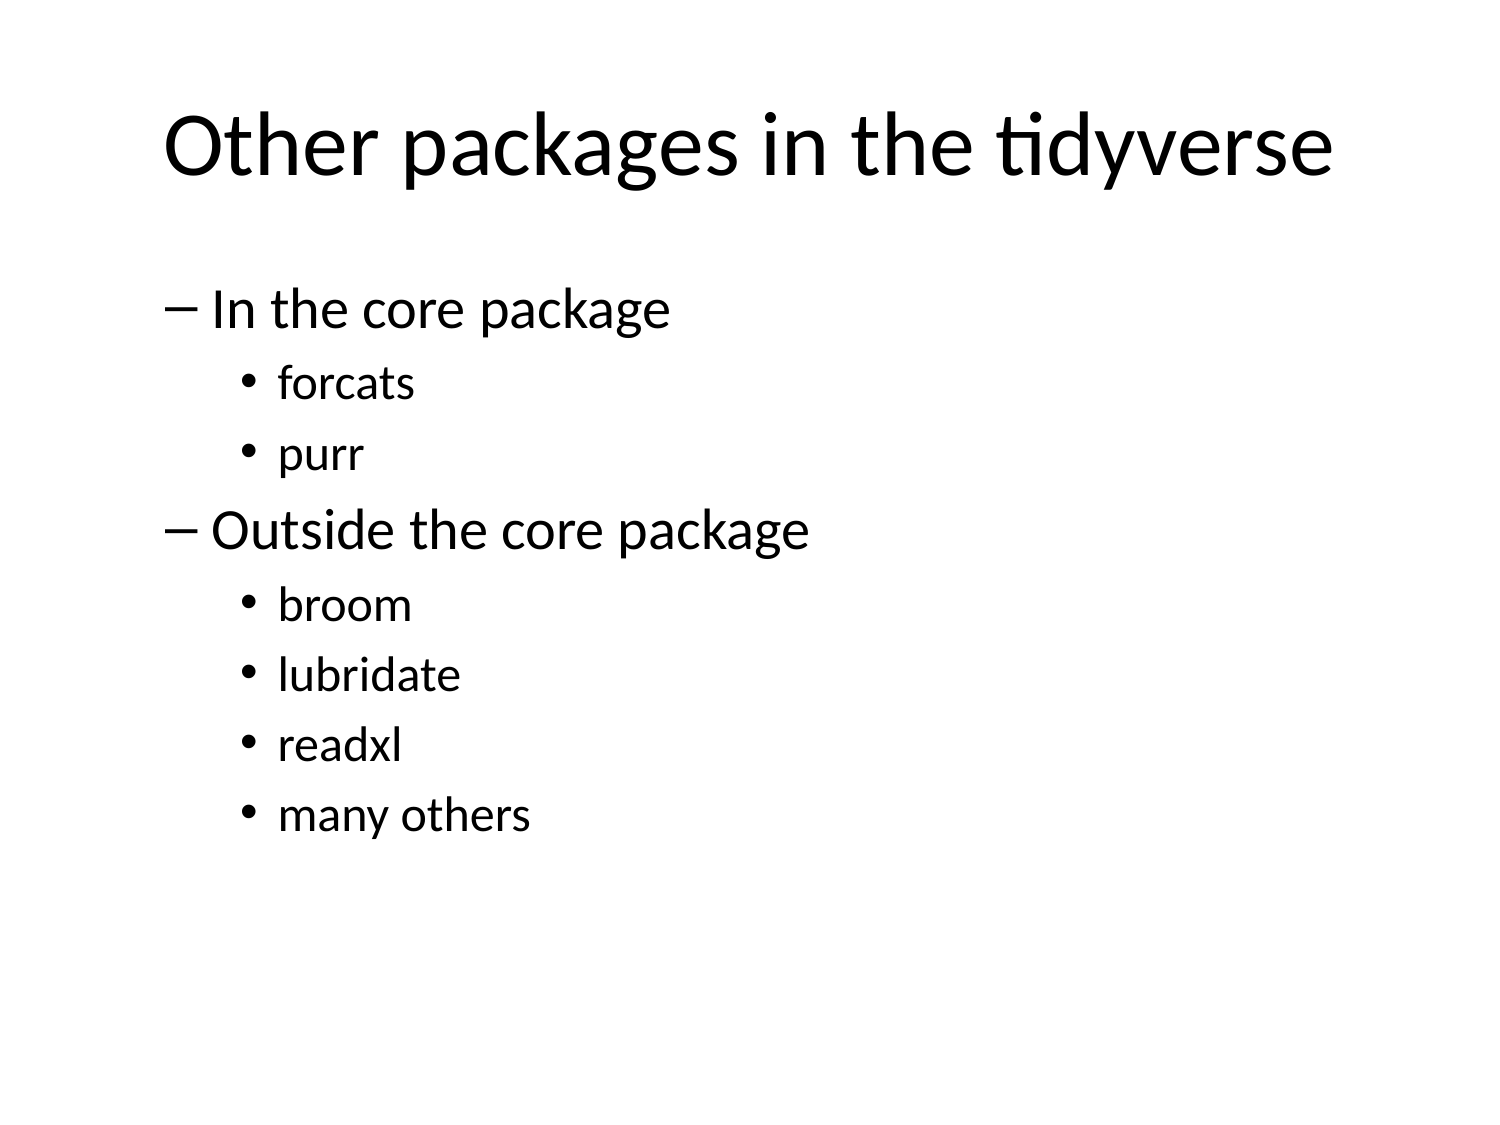

# Other packages in the tidyverse
In the core package
forcats
purr
Outside the core package
broom
lubridate
readxl
many others